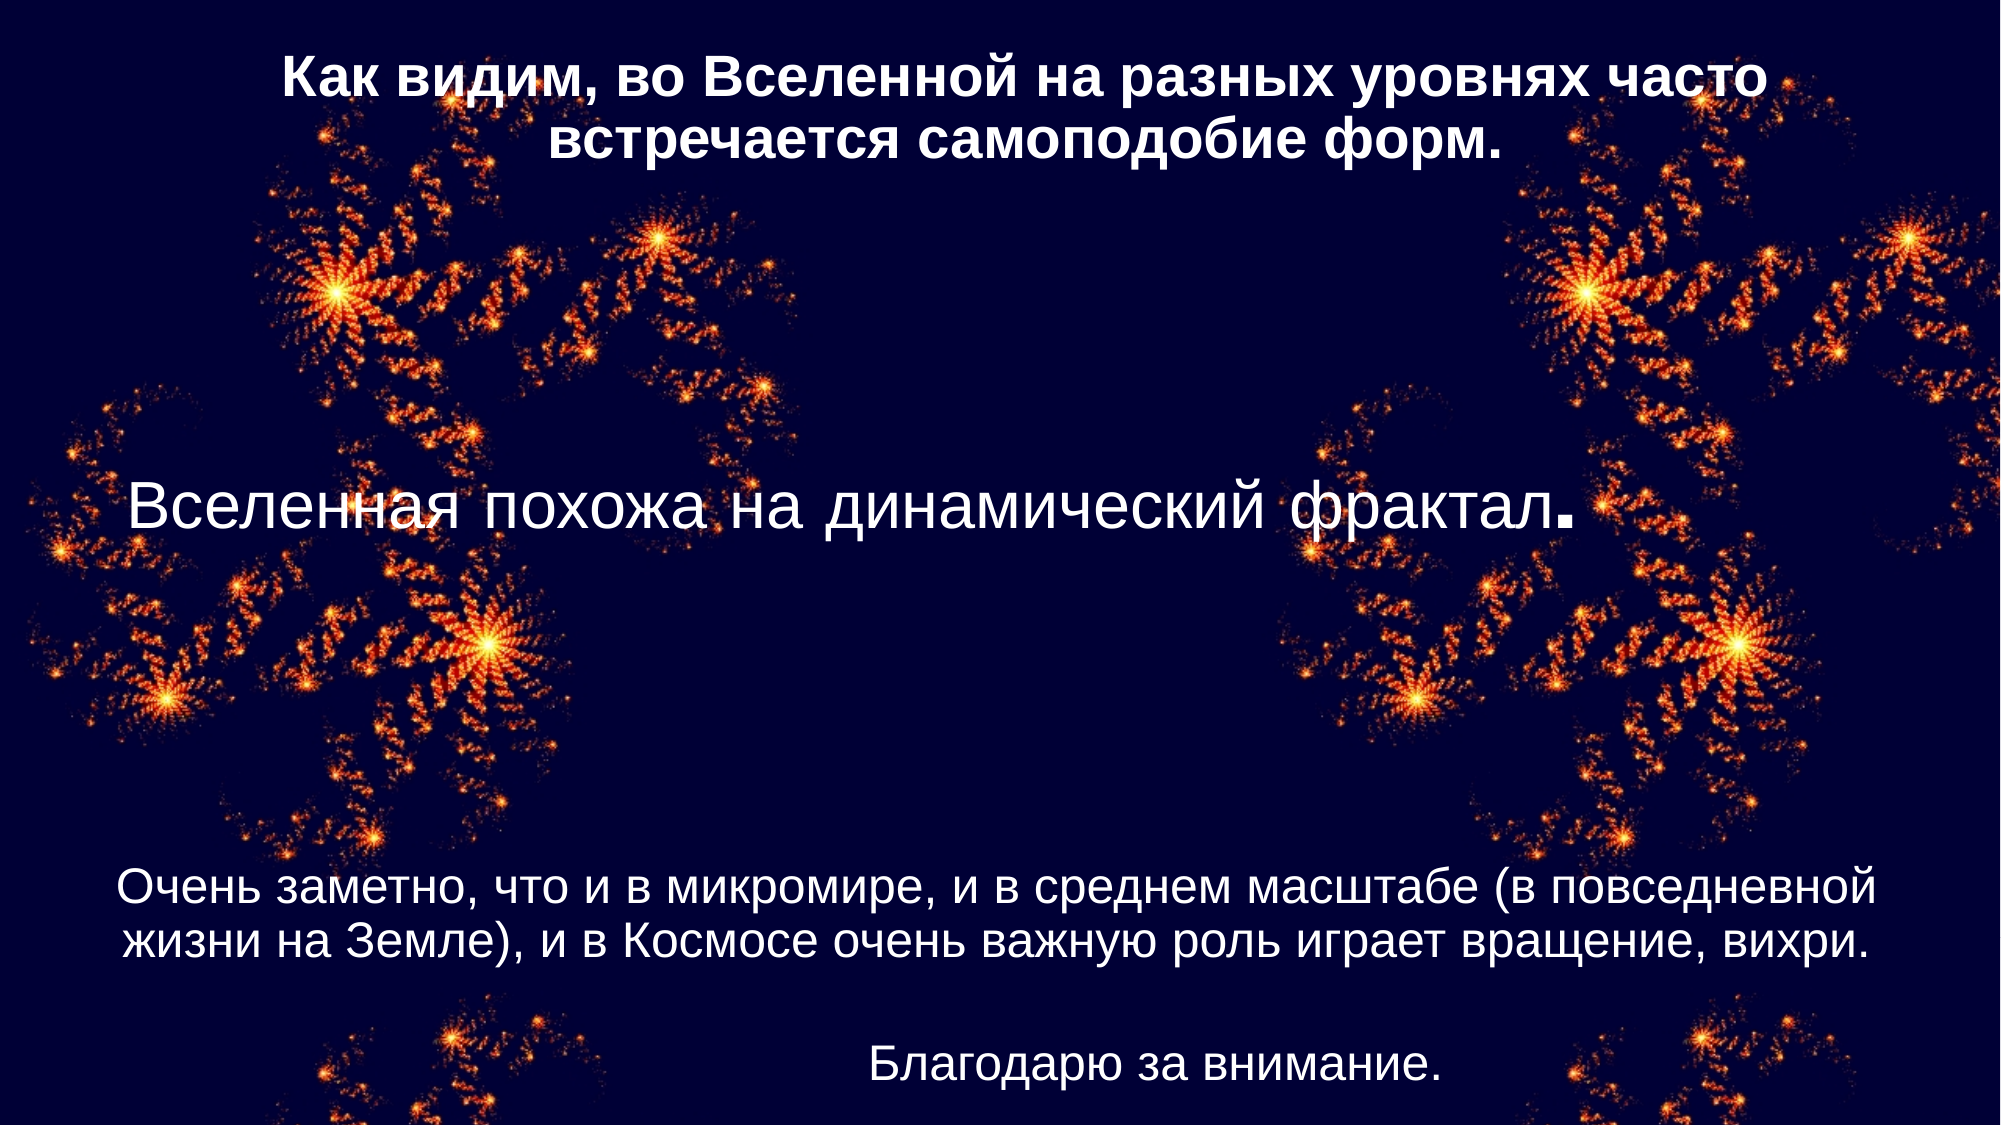

# Как видим, во Вселенной на разных уровнях часто встречается самоподобие форм.
Вселенная похожа на динамический фрактал.

Очень заметно, что и в микромире, и в среднем масштабе (в повседневной жизни на Земле), и в Космосе очень важную роль играет вращение, вихри.

Благодарю за внимание.